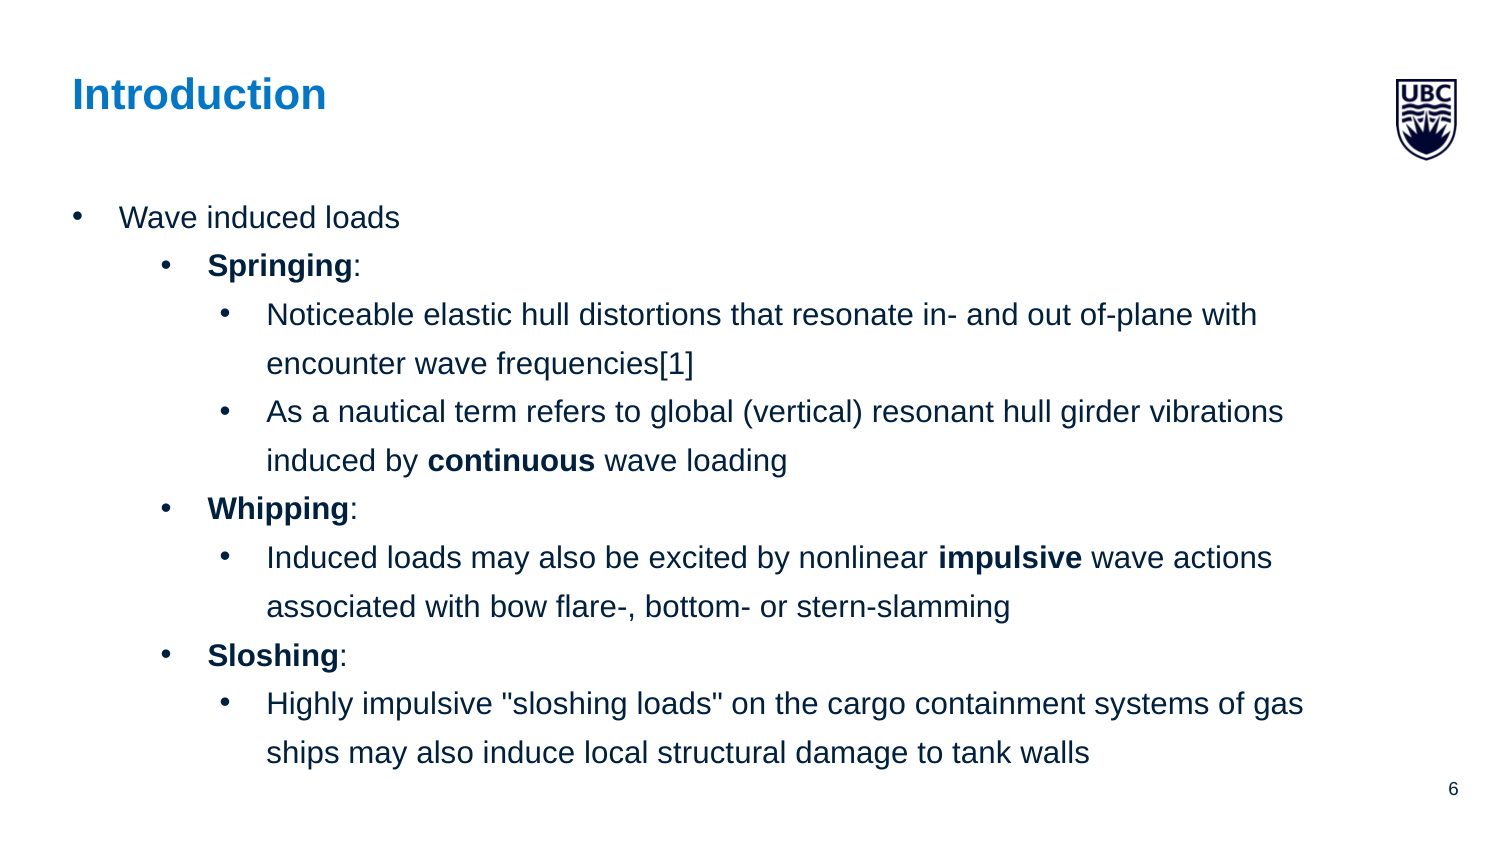

# Introduction
Wave induced loads
Springing:
Noticeable elastic hull distortions that resonate in- and out of-plane with encounter wave frequencies[1]
As a nautical term refers to global (vertical) resonant hull girder vibrations induced by continuous wave loading
Whipping:
Induced loads may also be excited by nonlinear impulsive wave actions associated with bow flare-, bottom- or stern-slamming
Sloshing:
Highly impulsive "sloshing loads" on the cargo containment systems of gas ships may also induce local structural damage to tank walls